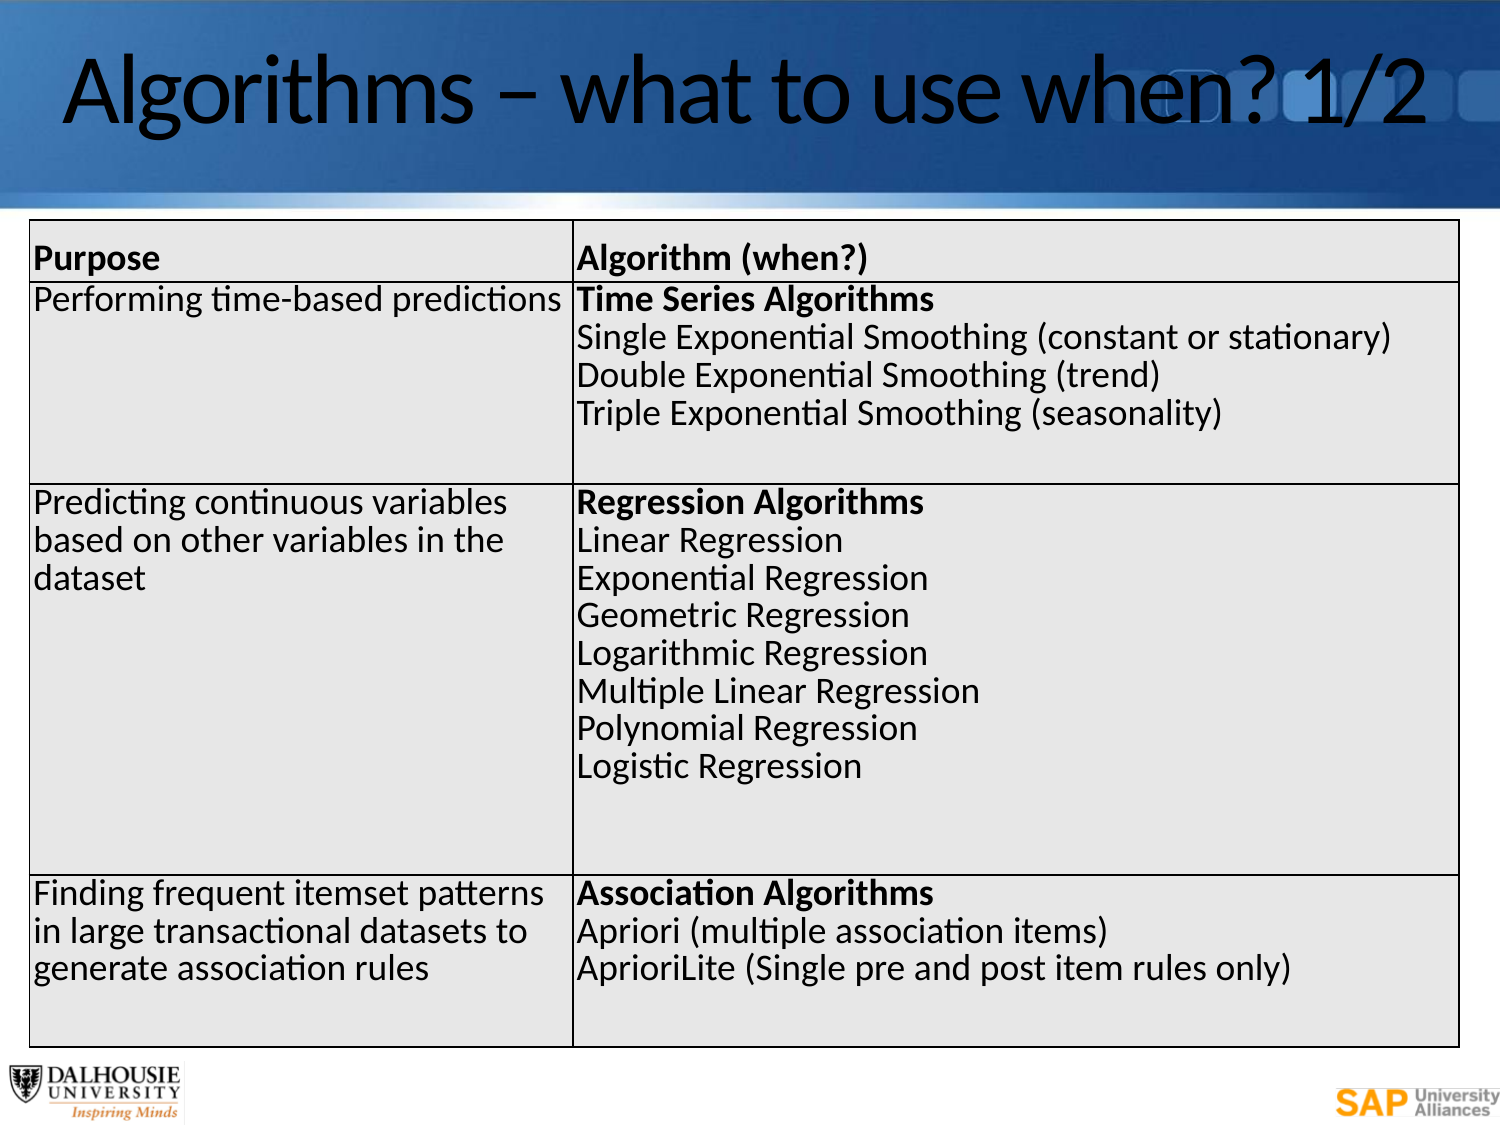

# Algorithms – what to use when? 1/2
| Purpose | Algorithm (when?) |
| --- | --- |
| Performing time-based predictions | Time Series Algorithms Single Exponential Smoothing (constant or stationary) Double Exponential Smoothing (trend) Triple Exponential Smoothing (seasonality) |
| Predicting continuous variables based on other variables in the dataset | Regression Algorithms Linear Regression Exponential Regression Geometric Regression Logarithmic Regression Multiple Linear Regression Polynomial Regression Logistic Regression |
| Finding frequent itemset patterns in large transactional datasets to generate association rules | Association Algorithms Apriori (multiple association items) AprioriLite (Single pre and post item rules only) |